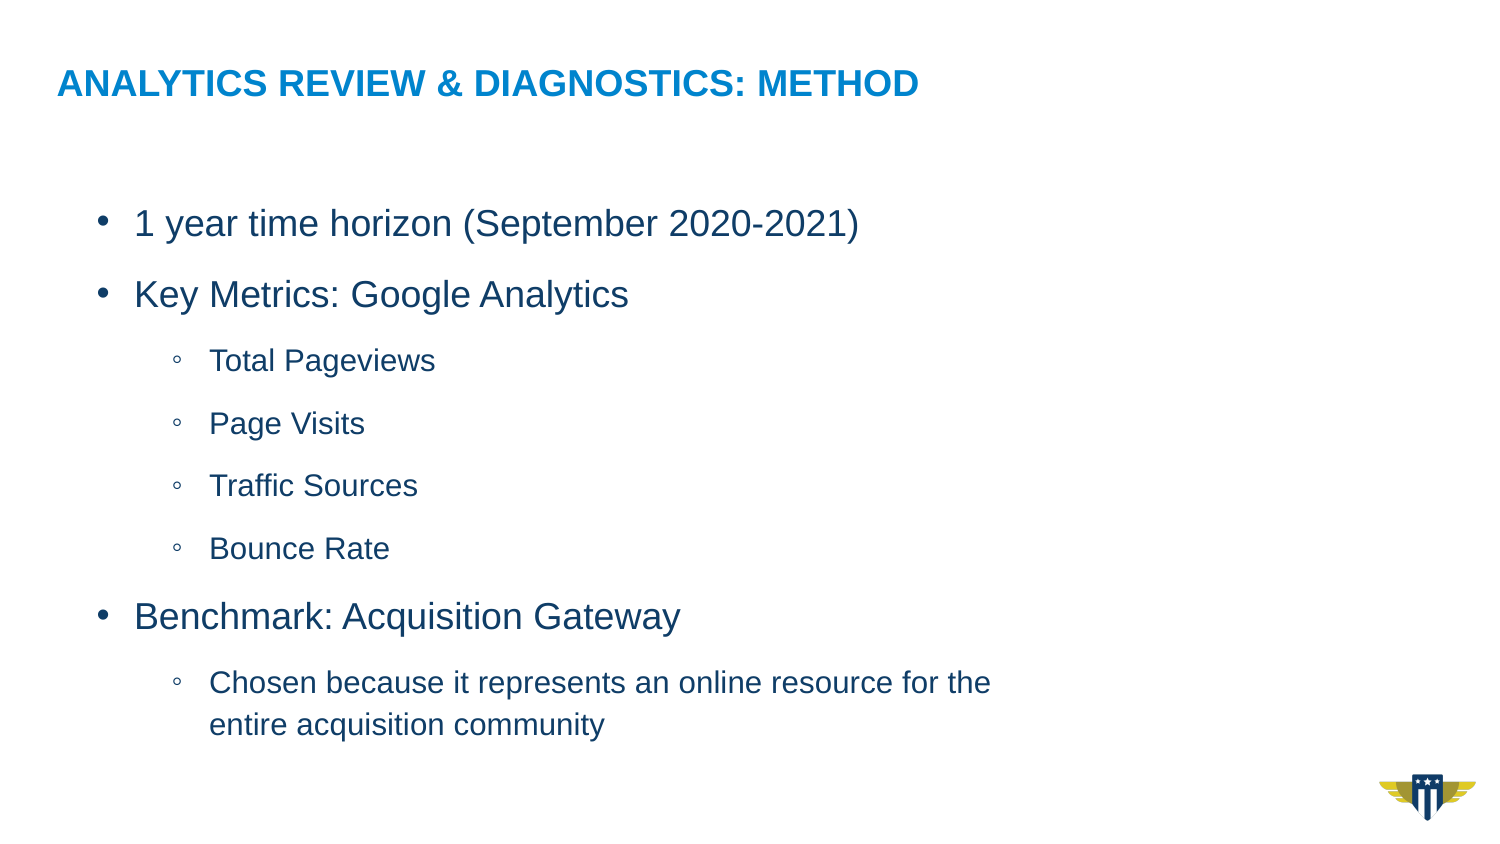

# Analytics review & diagnostics: Method
1 year time horizon (September 2020-2021)
Key Metrics: Google Analytics
Total Pageviews
Page Visits
Traffic Sources
Bounce Rate
Benchmark: Acquisition Gateway
Chosen because it represents an online resource for the entire acquisition community